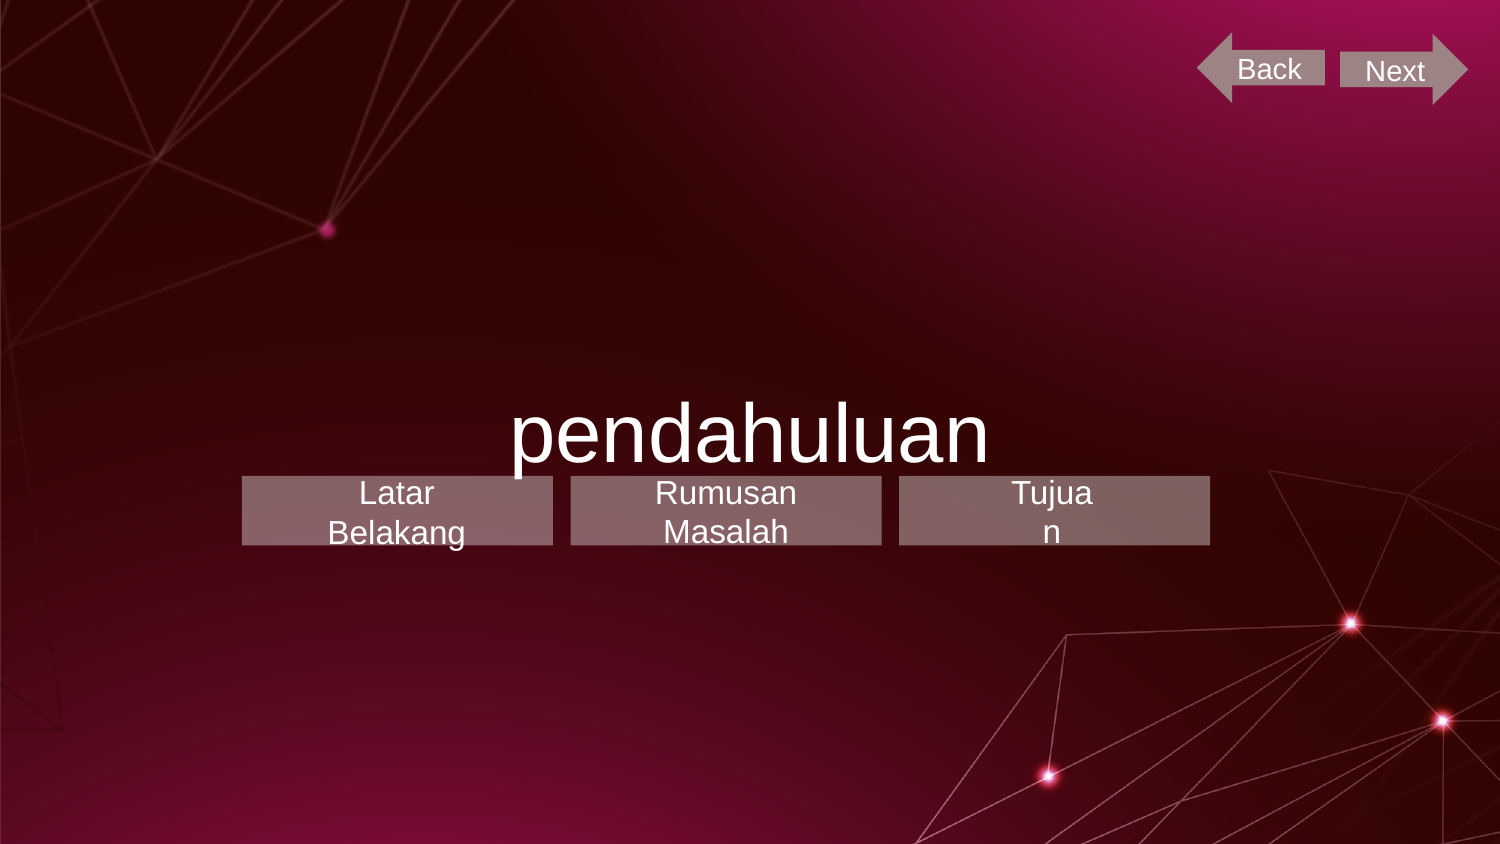

Back
Next
# pendahuluan

Latar Belakang

Rumusan Masalah

Tujuan